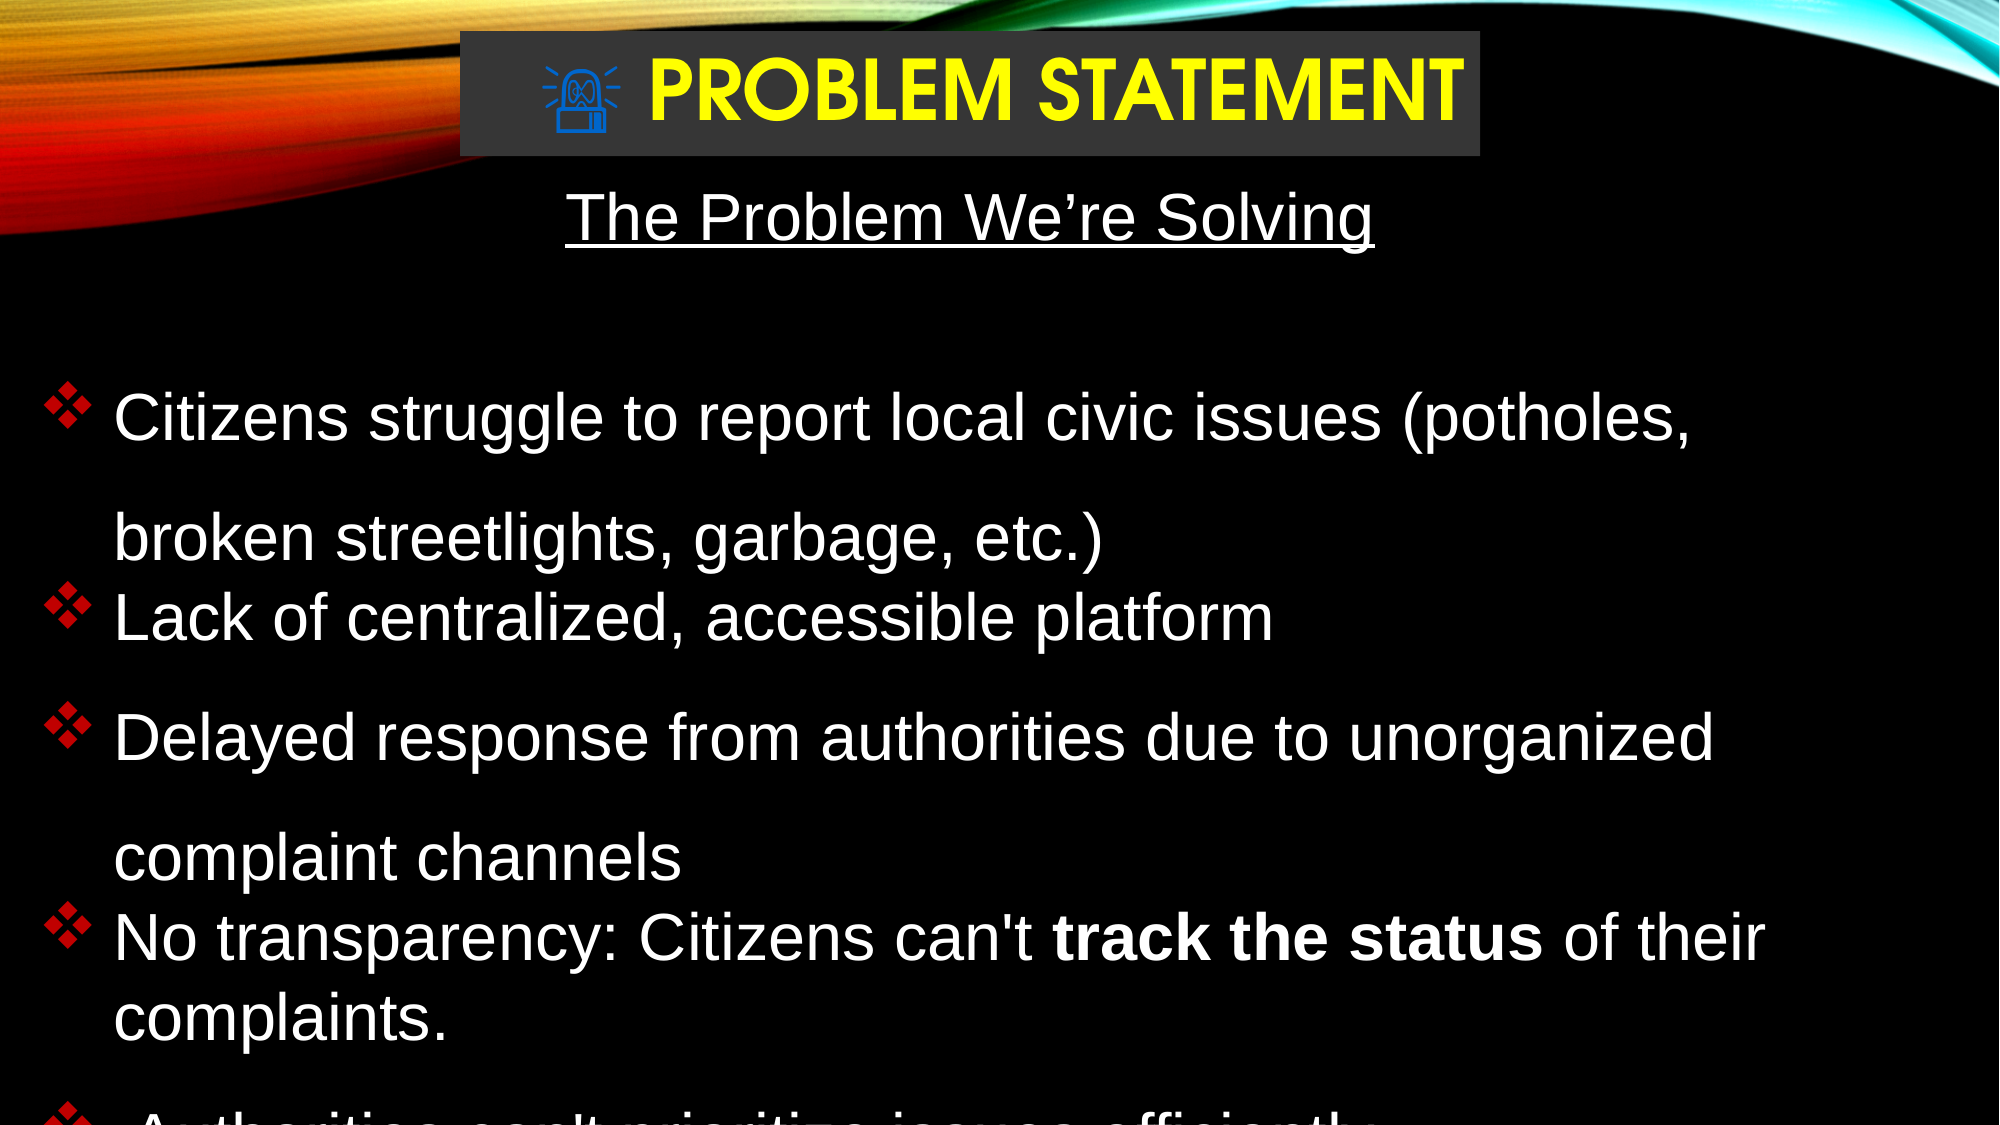

# 🚨 Problem Statement
The Problem We’re Solving
Citizens struggle to report local civic issues (potholes, broken streetlights, garbage, etc.)
Lack of centralized, accessible platform
Delayed response from authorities due to unorganized complaint channels
No transparency: Citizens can't track the status of their complaints.
 Authorities can't prioritize issues efficiently.